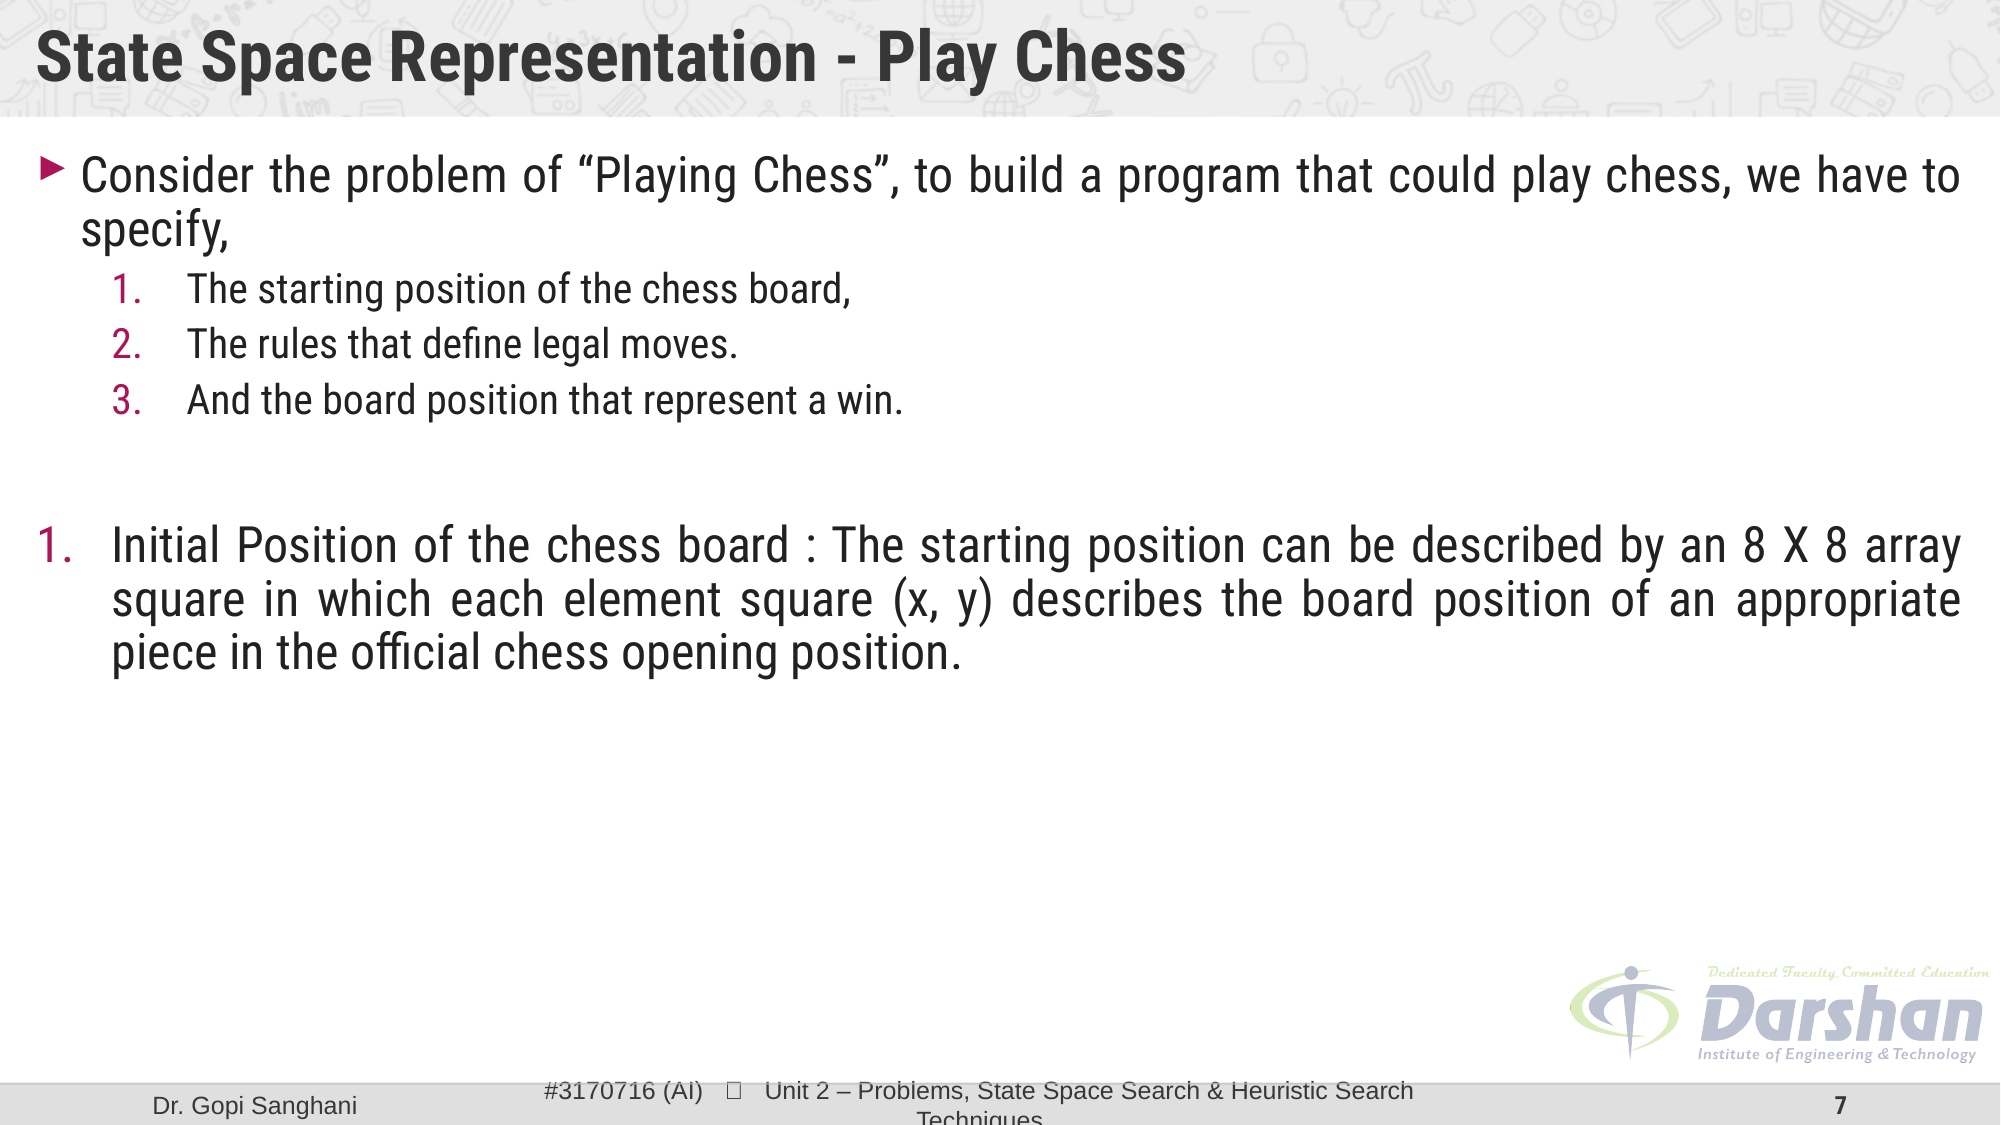

# State Space Representation - Play Chess
Consider the problem of “Playing Chess”, to build a program that could play chess, we have to specify,
The starting position of the chess board,
The rules that define legal moves.
And the board position that represent a win.

Initial Position of the chess board : The starting position can be described by an 8 X 8 array square in which each element square (x, y) describes the board position of an appropriate piece in the official chess opening position.